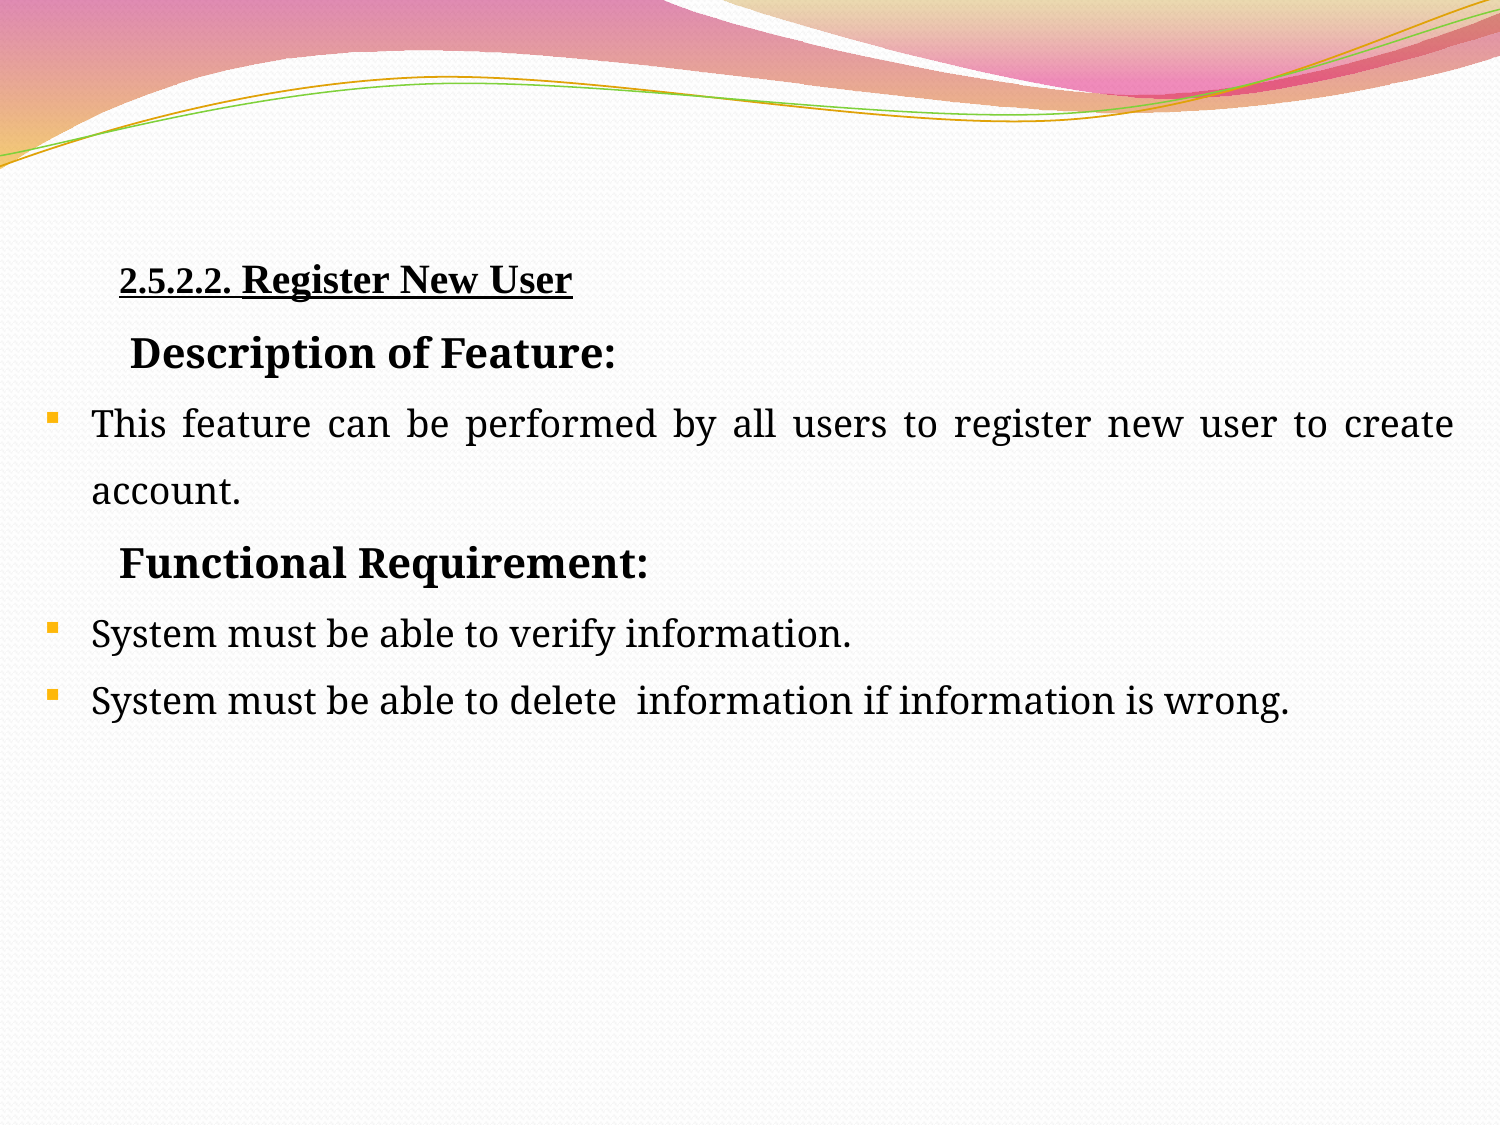

2.5.2.2. Register New User
 Description of Feature:
This feature can be performed by all users to register new user to create account.
Functional Requirement:
System must be able to verify information.
System must be able to delete  information if information is wrong.